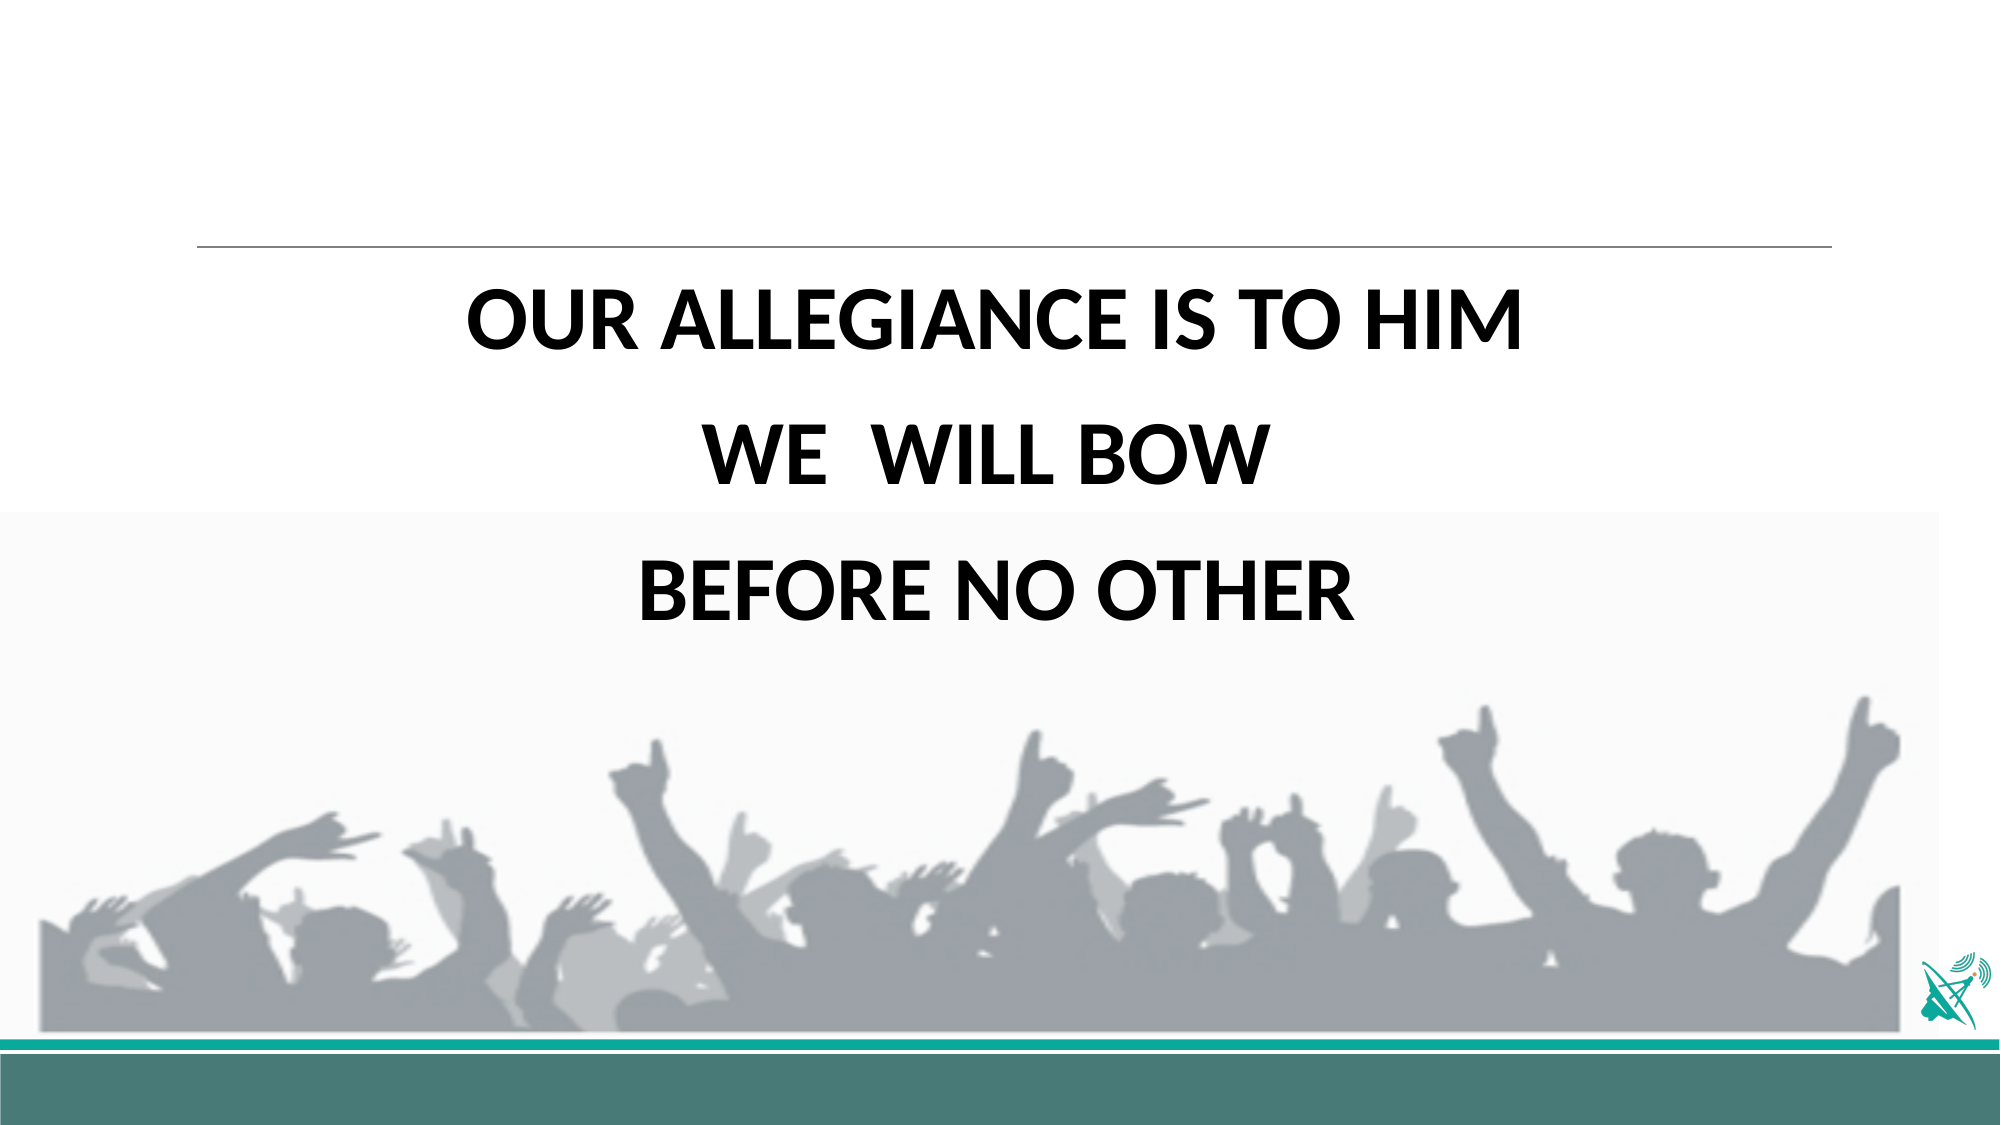

OUR ALLEGIANCE IS TO HIM
WE  WILL BOW
BEFORE NO OTHER